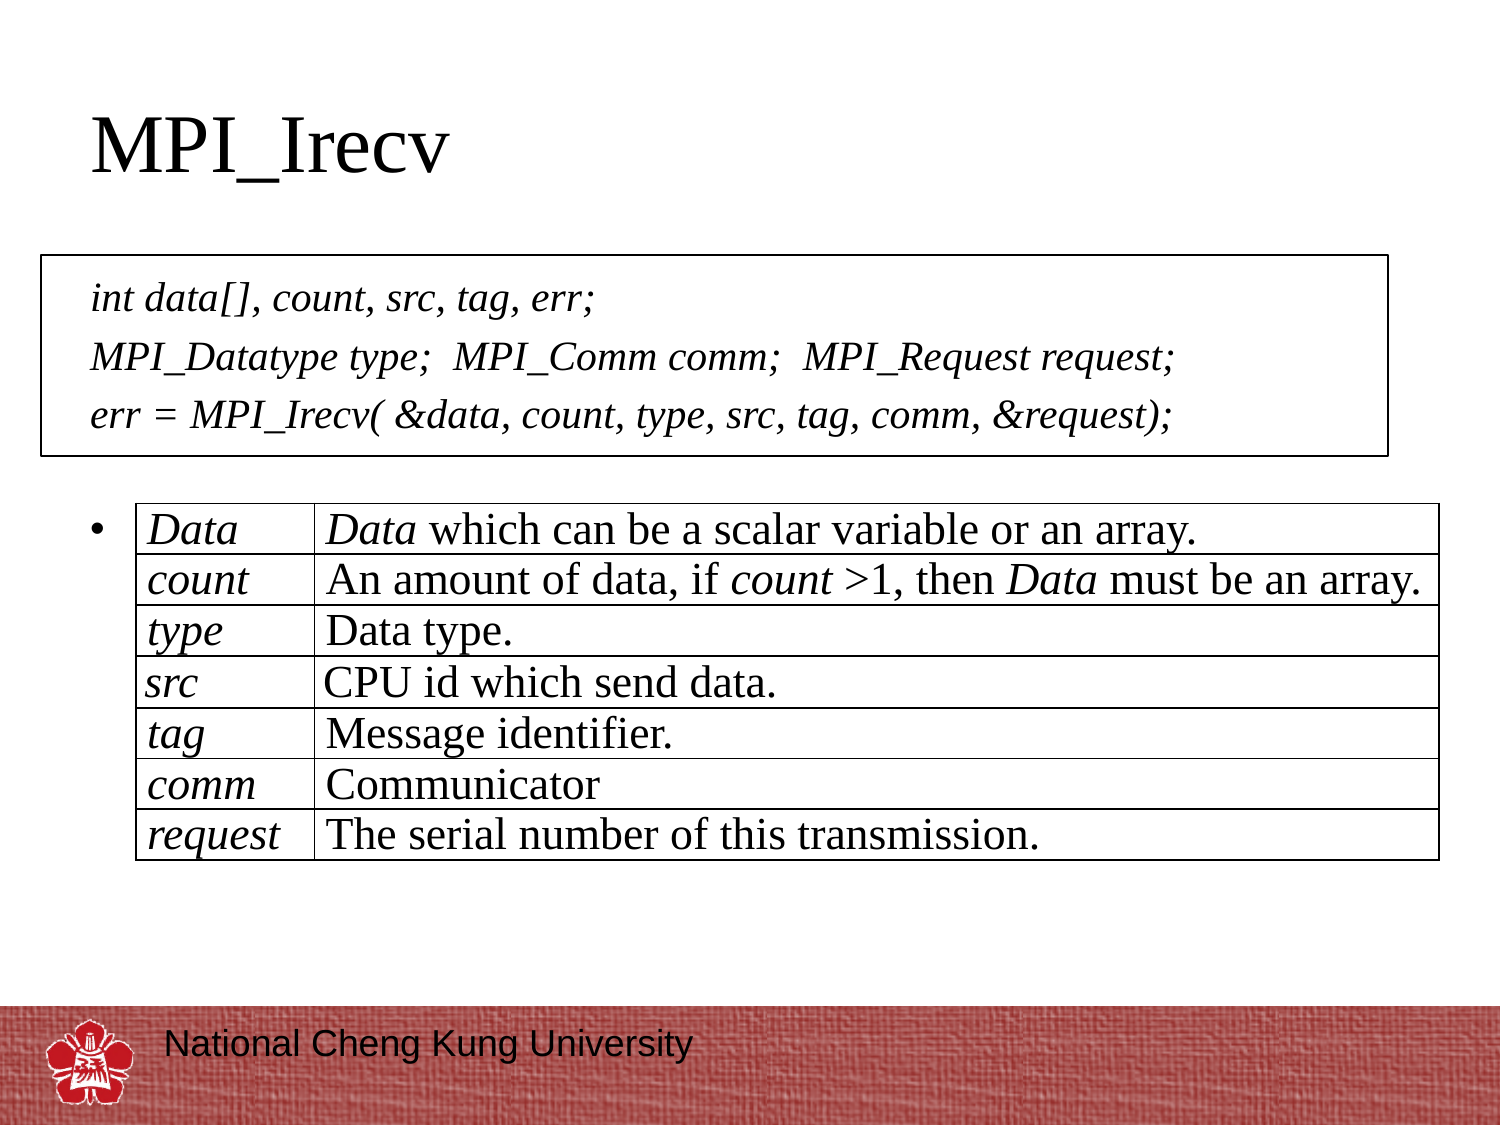

# MPI_Irecv

int data[], count, src, tag, err;
MPI_Datatype type;  MPI_Comm comm;  MPI_Request request;
err = MPI_Irecv( &data, count, type, src, tag, comm, &request);

| Data | Data which can be a scalar variable or an array. |
| --- | --- |
| count | An amount of data, if count >1, then Data must be an array. |
| type | Data type. |
| src | CPU id which send data. |
| tag | Message identifier. |
| comm | Communicator |
| request | The serial number of this transmission. |